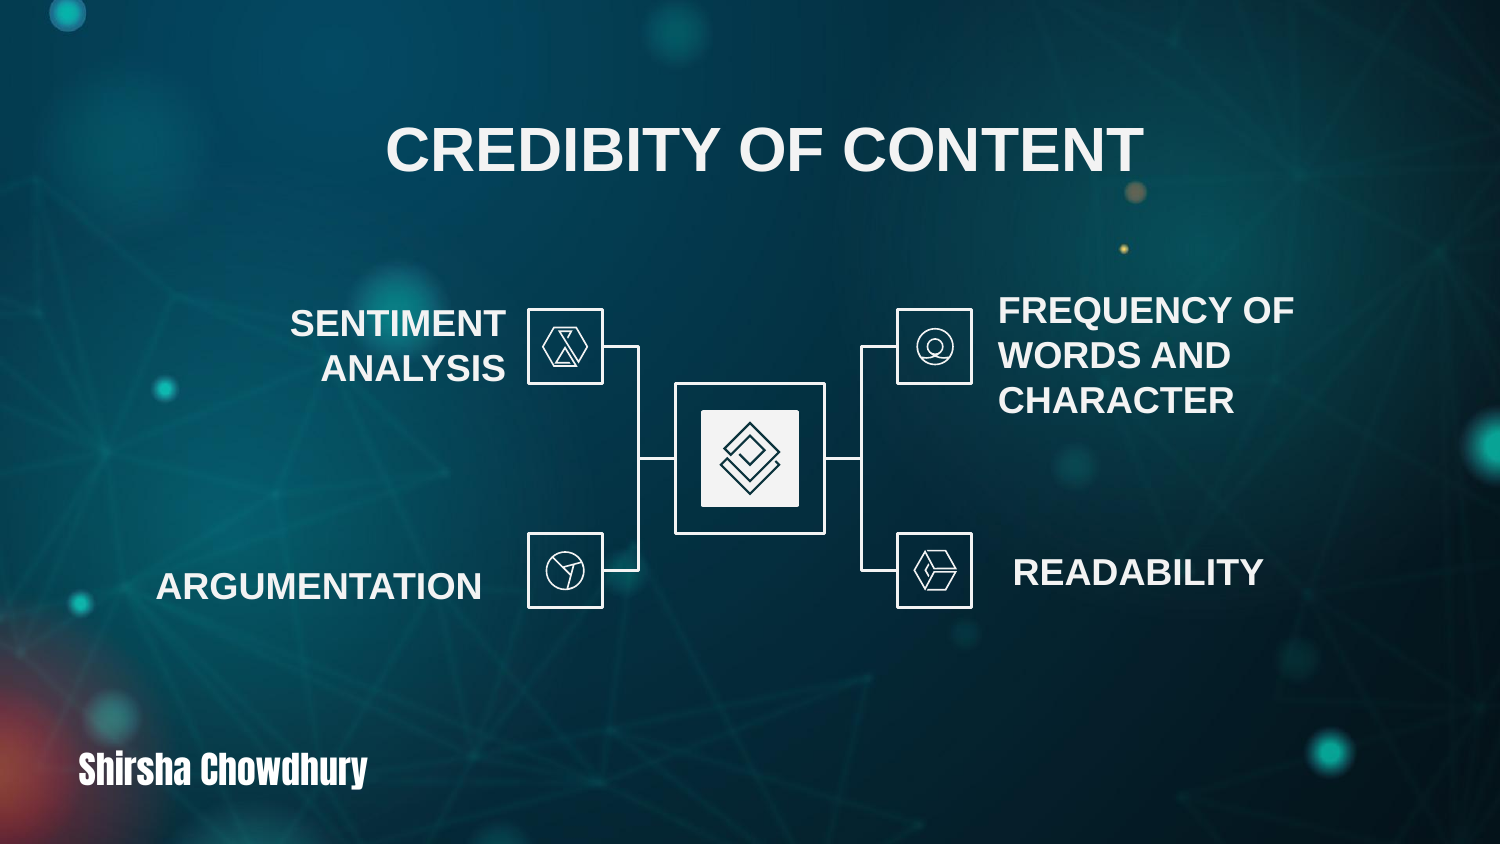

CREDIBITY OF CONTENT
SENTIMENT ANALYSIS

FREQUENCY OF WORDS AND CHARACTER

READABILITY
ARGUMENTATION

Shirsha Chowdhury